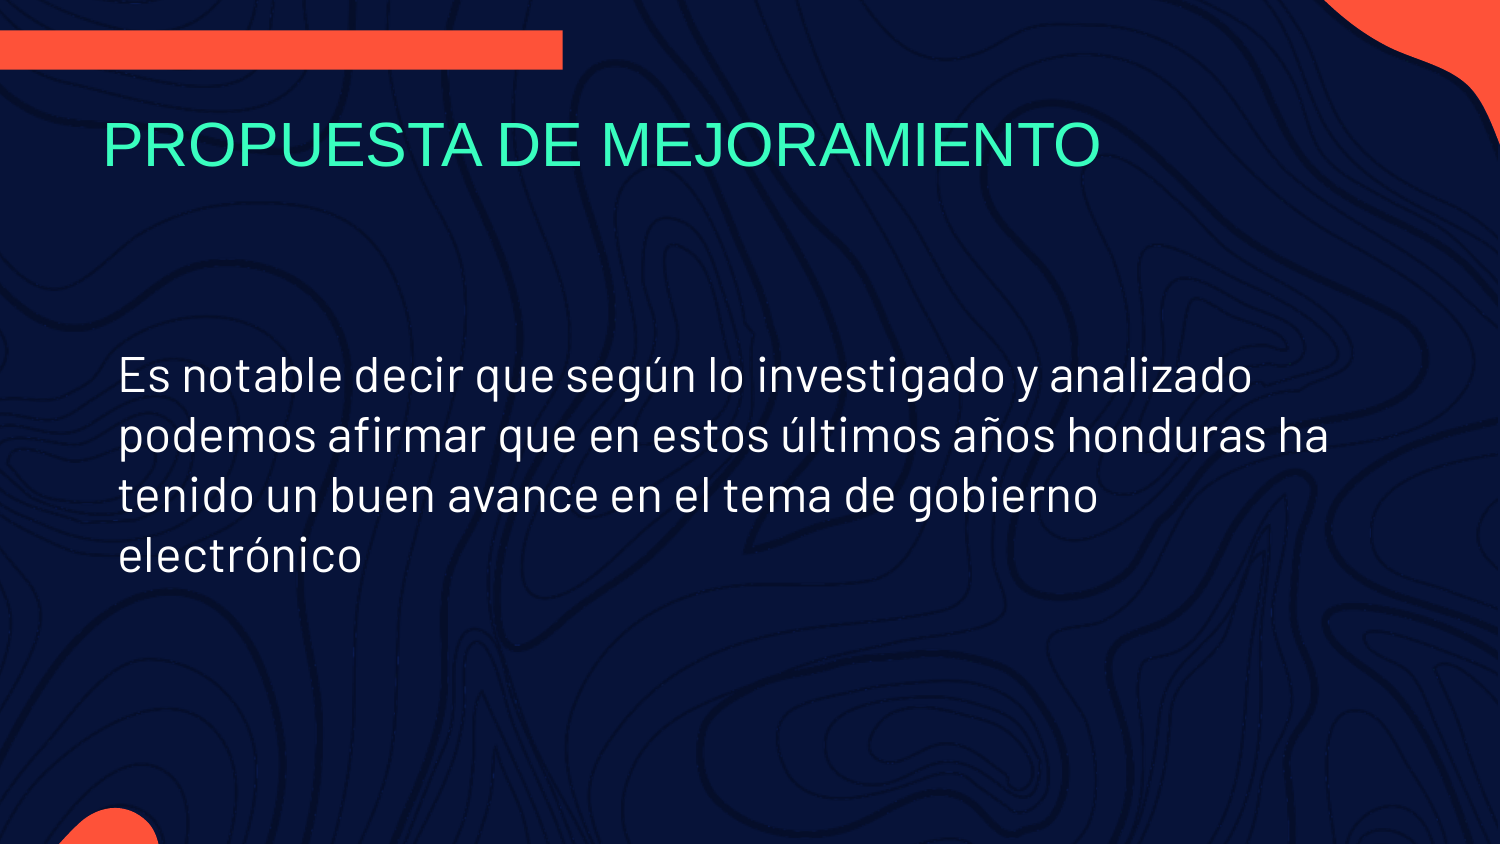

# PROPUESTA DE MEJORAMIENTO
Es notable decir que según lo investigado y analizado podemos afirmar que en estos últimos años honduras ha tenido un buen avance en el tema de gobierno electrónico